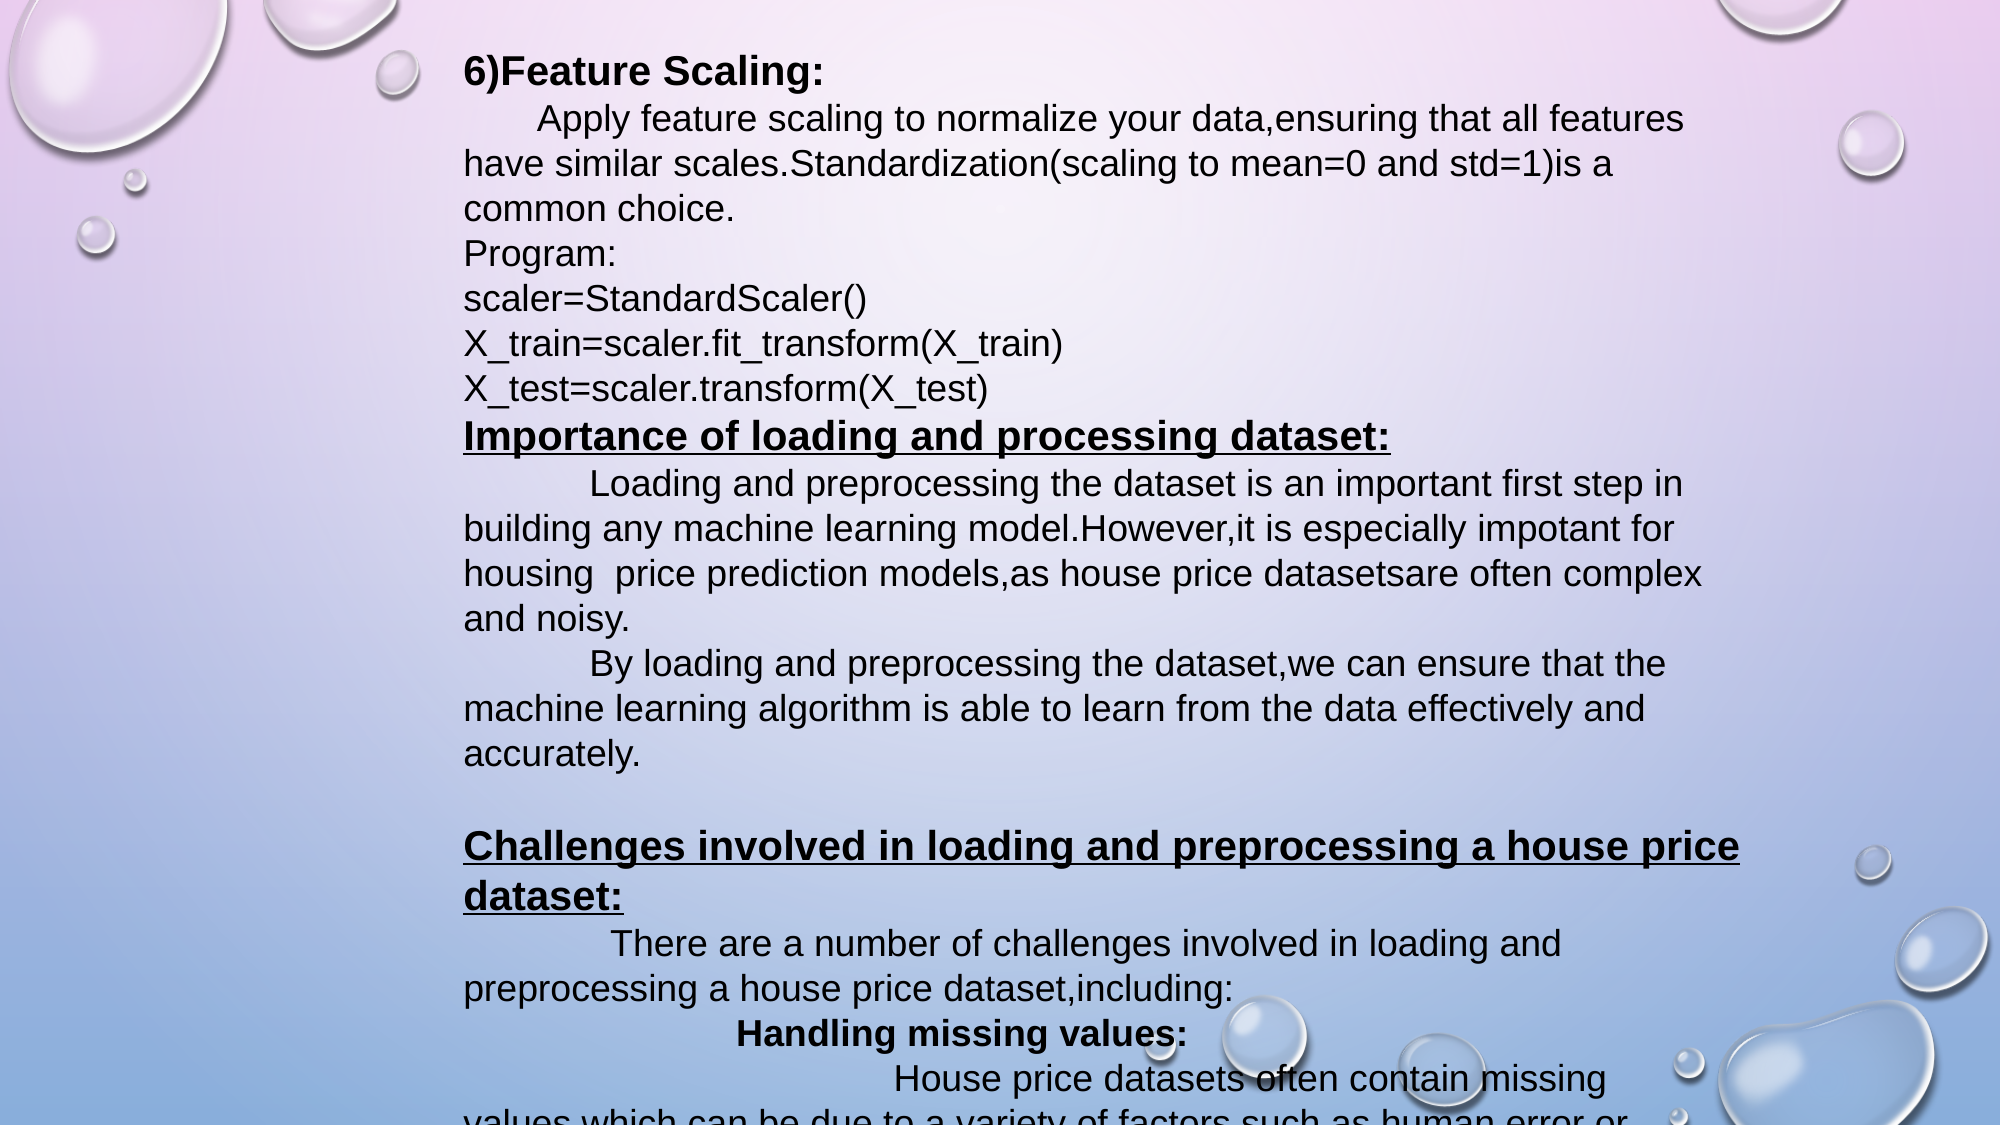

6)Feature Scaling:
       Apply feature scaling to normalize your data,ensuring that all features have similar scales.Standardization(scaling to mean=0 and std=1)is a common choice.
Program:
scaler=StandardScaler()
X_train=scaler.fit_transform(X_train)
X_test=scaler.transform(X_test)
Importance of loading and processing dataset:
            Loading and preprocessing the dataset is an important first step in building any machine learning model.However,it is especially impotant for housing  price prediction models,as house price datasetsare often complex and noisy.
            By loading and preprocessing the dataset,we can ensure that the machine learning algorithm is able to learn from the data effectively and accurately.

Challenges involved in loading and preprocessing a house price dataset:
              There are a number of challenges involved in loading and preprocessing a house price dataset,including:
                          Handling missing values:
                                         House price datasets often contain missing values,which can be due to a variety of factors.such as human error or incomplete data collecton.Common methods for handling missing values include dropping the rows with missing values,imputing the missing